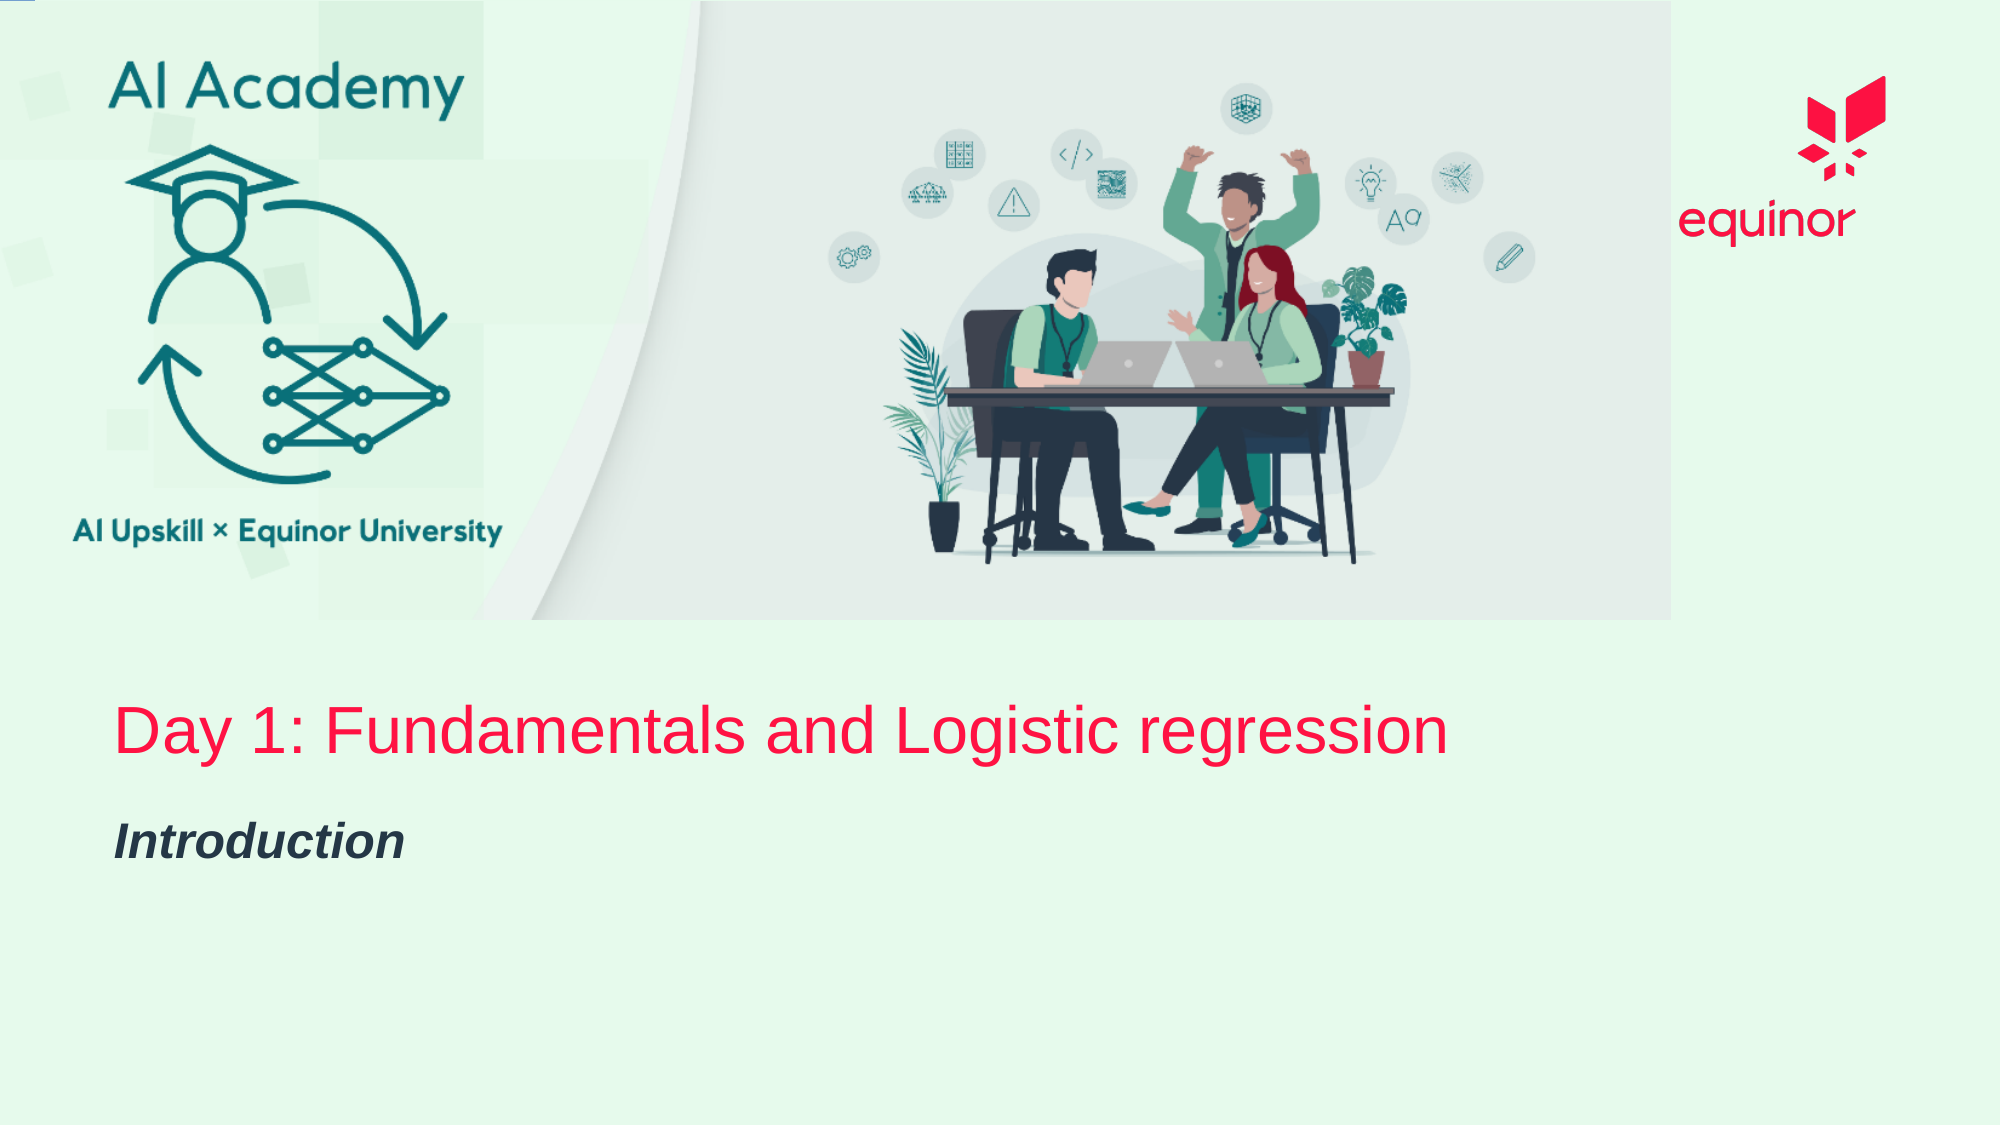

# Day 1: Fundamentals and Logistic regression
Introduction